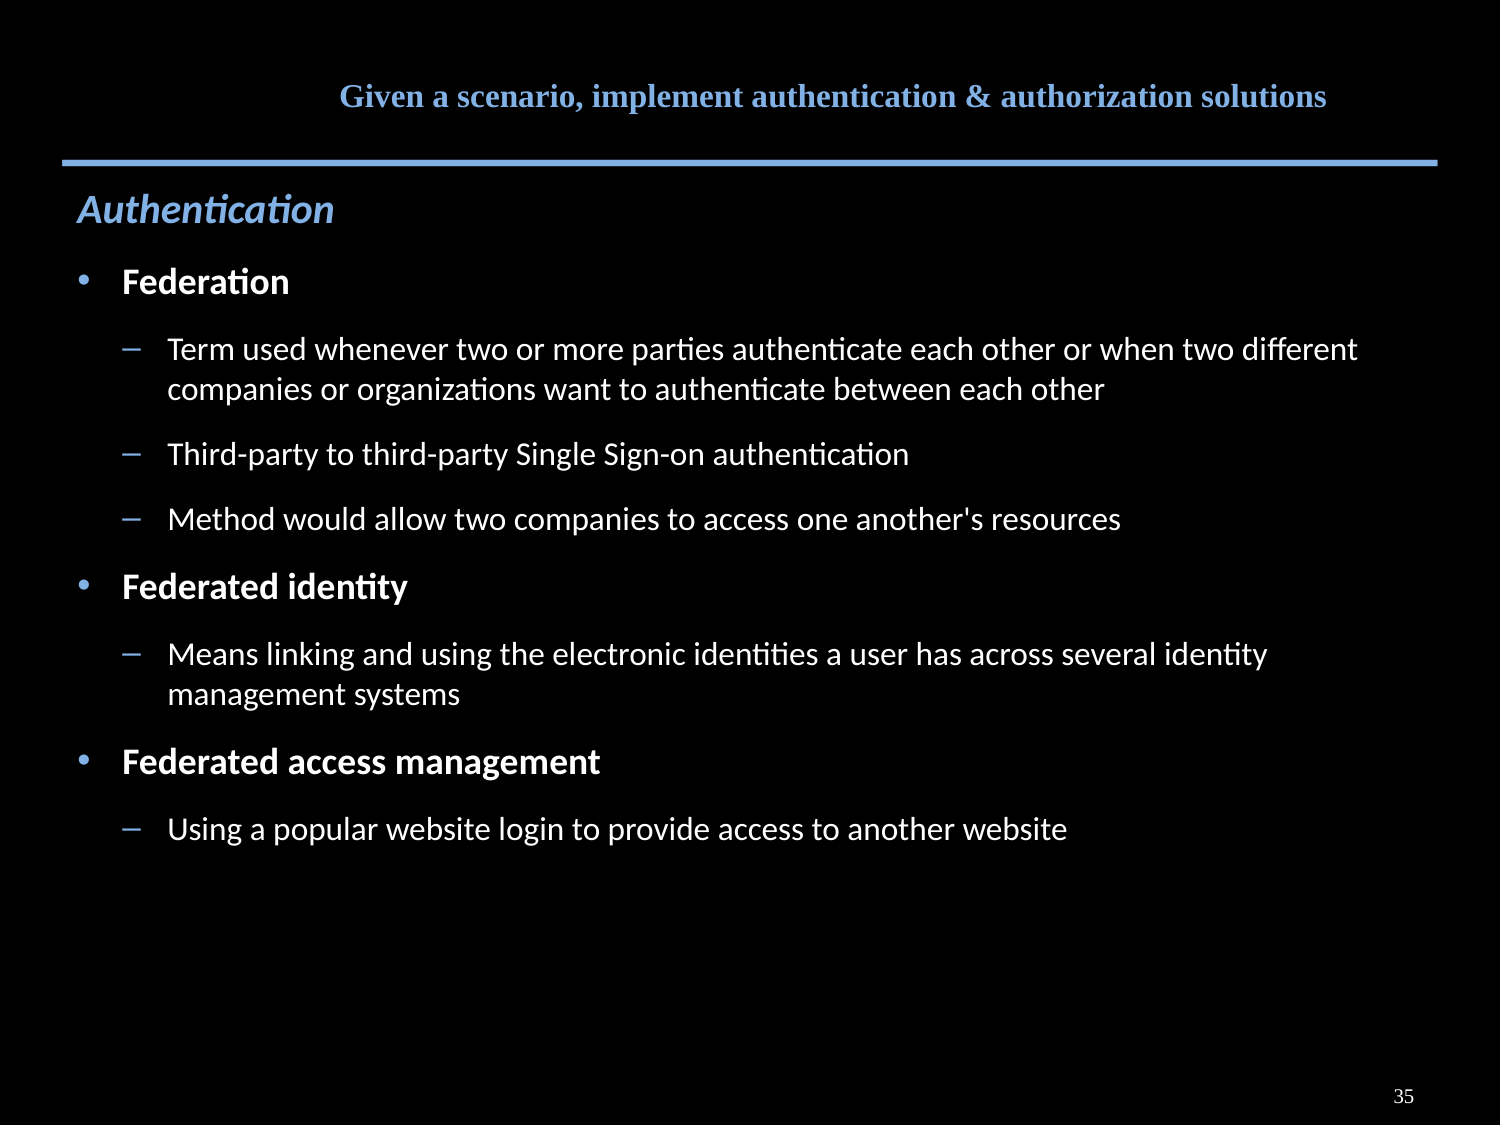

# Given a scenario, implement authentication & authorization solutions
Authentication
Federation
Term used whenever two or more parties authenticate each other or when two different companies or organizations want to authenticate between each other
Third-party to third-party Single Sign-on authentication
Method would allow two companies to access one another's resources
Federated identity
Means linking and using the electronic identities a user has across several identity management systems
Federated access management
Using a popular website login to provide access to another website

35